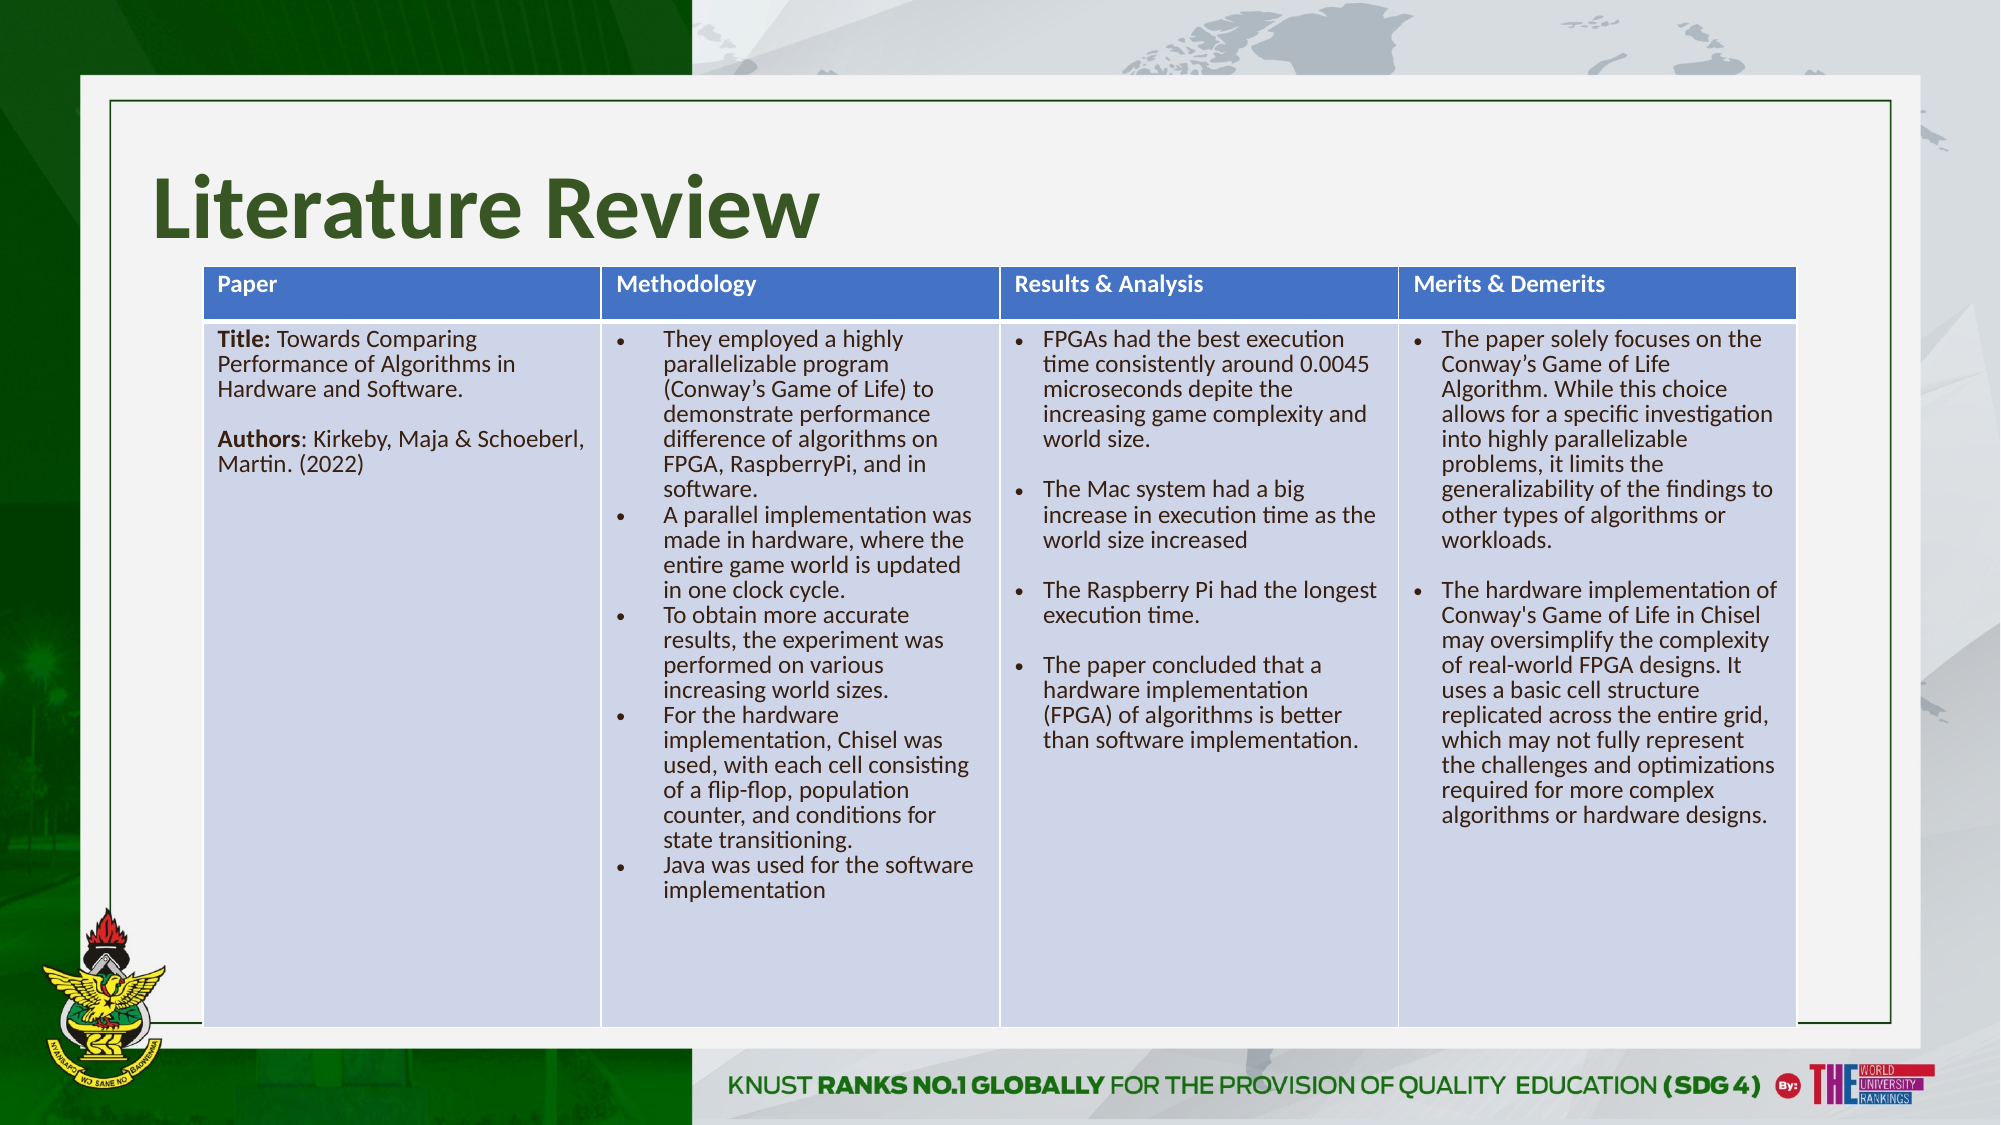

# Literature Review
| Paper | Methodology | Results & Analysis | Merits & Demerits |
| --- | --- | --- | --- |
| Title: Towards Comparing Performance of Algorithms in Hardware and Software. Authors: Kirkeby, Maja & Schoeberl, Martin. (2022) | They employed a highly parallelizable program (Conway’s Game of Life) to demonstrate performance difference of algorithms on FPGA, RaspberryPi, and in software. A parallel implementation was made in hardware, where the entire game world is updated in one clock cycle. To obtain more accurate results, the experiment was performed on various increasing world sizes. For the hardware implementation, Chisel was used, with each cell consisting of a flip-flop, population counter, and conditions for state transitioning. Java was used for the software implementation | FPGAs had the best execution time consistently around 0.0045 microseconds depite the increasing game complexity and world size. The Mac system had a big increase in execution time as the world size increased The Raspberry Pi had the longest execution time. The paper concluded that a hardware implementation (FPGA) of algorithms is better than software implementation. | The paper solely focuses on the Conway’s Game of Life Algorithm. While this choice allows for a specific investigation into highly parallelizable problems, it limits the generalizability of the findings to other types of algorithms or workloads. The hardware implementation of Conway's Game of Life in Chisel may oversimplify the complexity of real-world FPGA designs. It uses a basic cell structure replicated across the entire grid, which may not fully represent the challenges and optimizations required for more complex algorithms or hardware designs. |